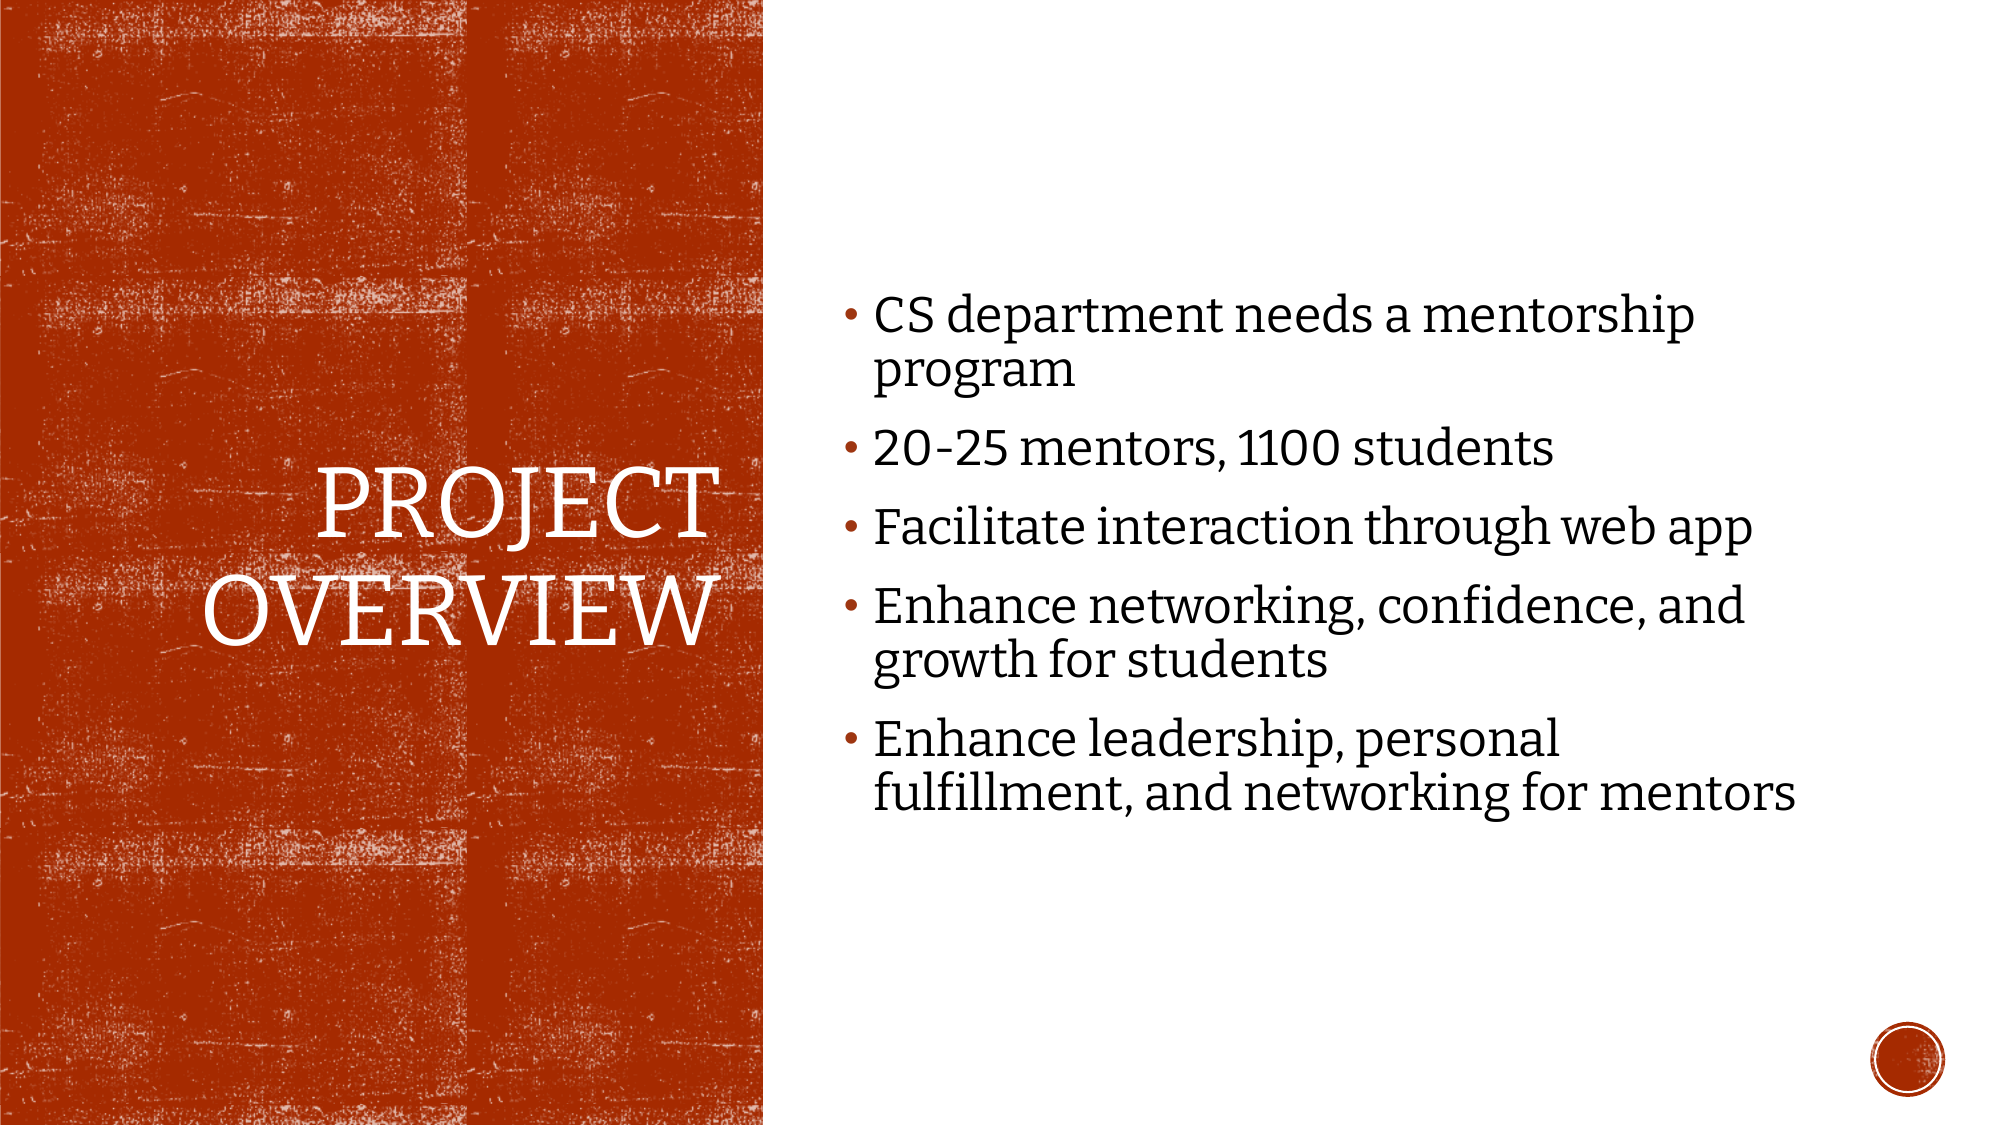

CS department needs a mentorship program
20-25 mentors, 1100 students
Facilitate interaction through web app
Enhance networking, confidence, and growth for students
Enhance leadership, personal fulfillment, and networking for mentors
# Project OVERVIEW